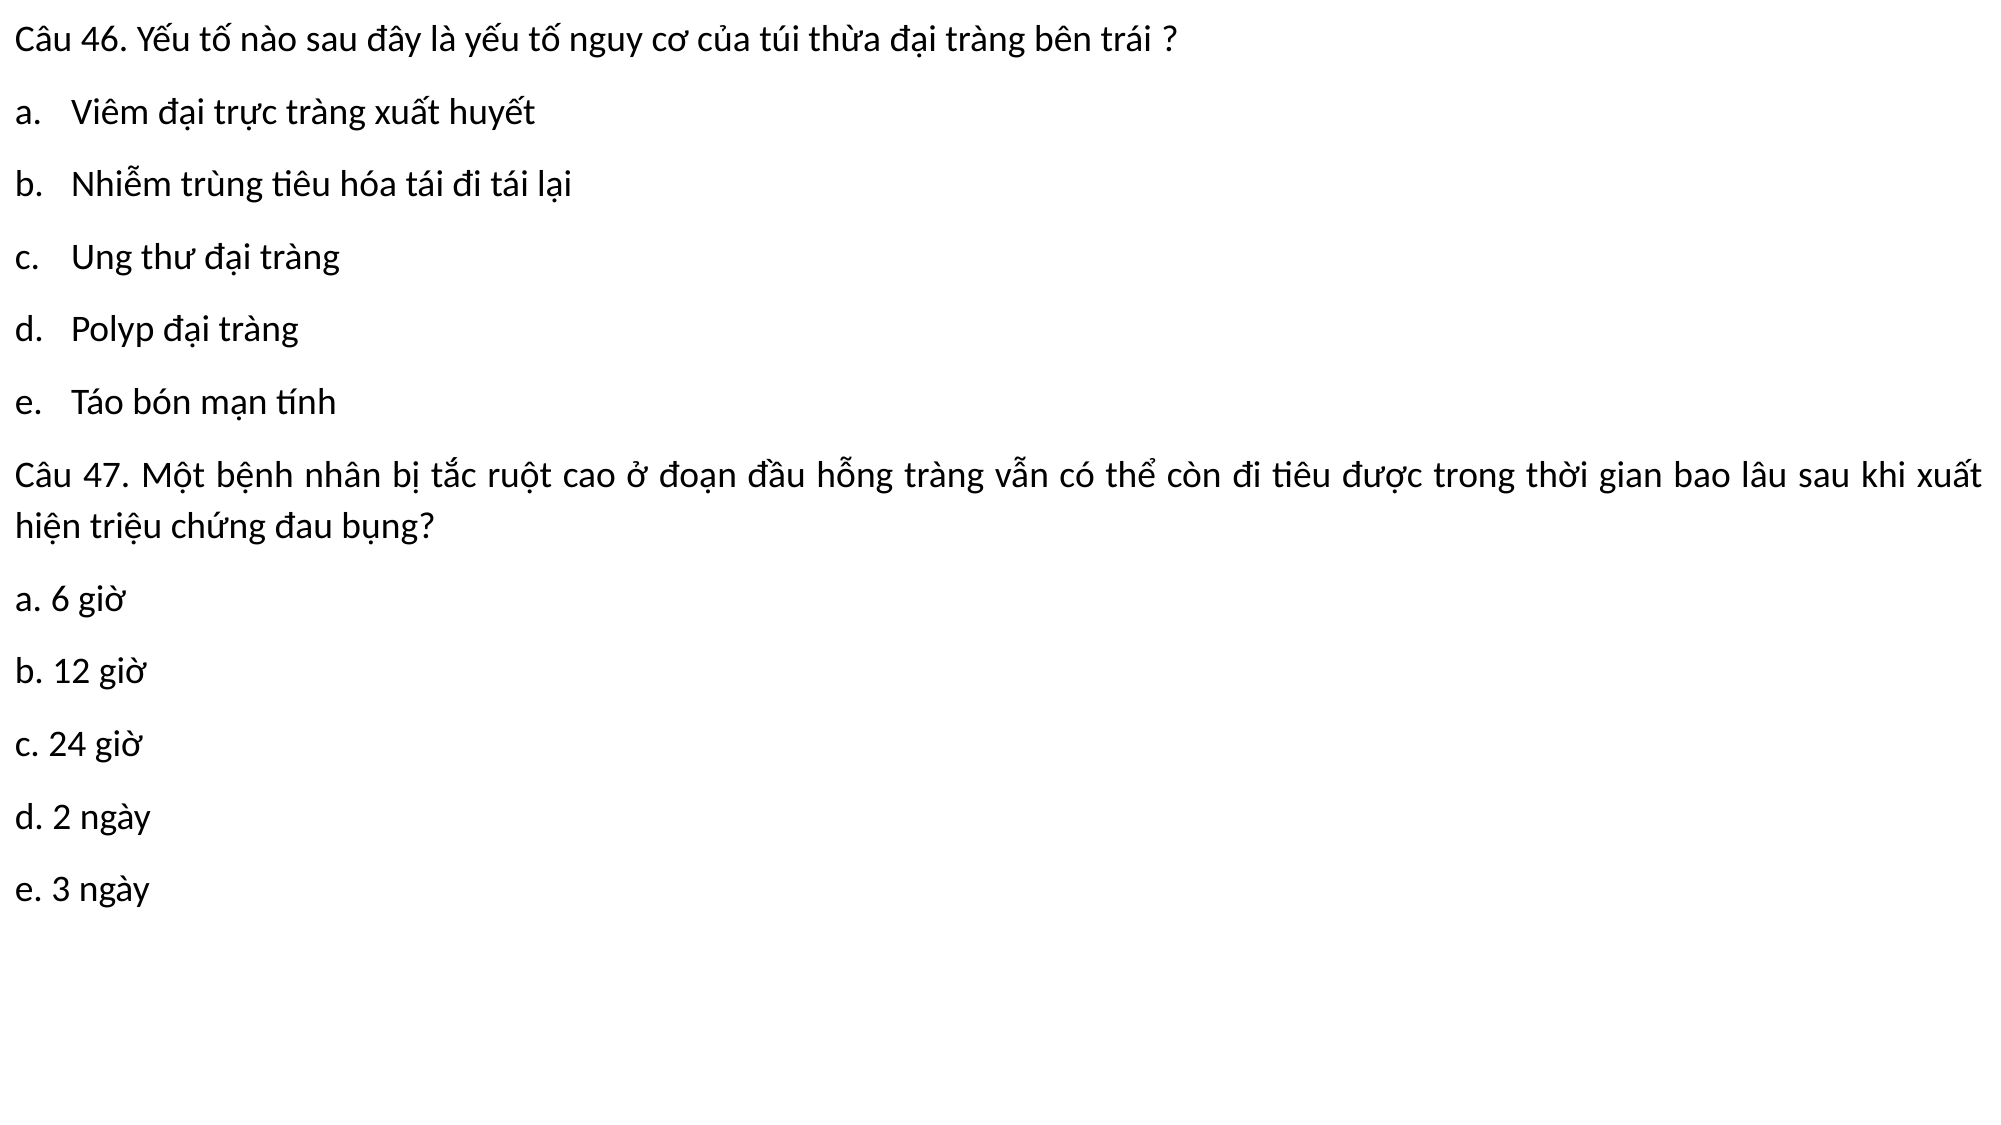

Câu 46. Yếu tố nào sau đây là yếu tố nguy cơ của túi thừa đại tràng bên trái ?
Viêm đại trực tràng xuất huyết
Nhiễm trùng tiêu hóa tái đi tái lại
Ung thư đại tràng
Polyp đại tràng
Táo bón mạn tính
Câu 47. Một bệnh nhân bị tắc ruột cao ở đoạn đầu hỗng tràng vẫn có thể còn đi tiêu được trong thời gian bao lâu sau khi xuất hiện triệu chứng đau bụng?
a. 6 giờ
b. 12 giờ
c. 24 giờ
d. 2 ngày
e. 3 ngày